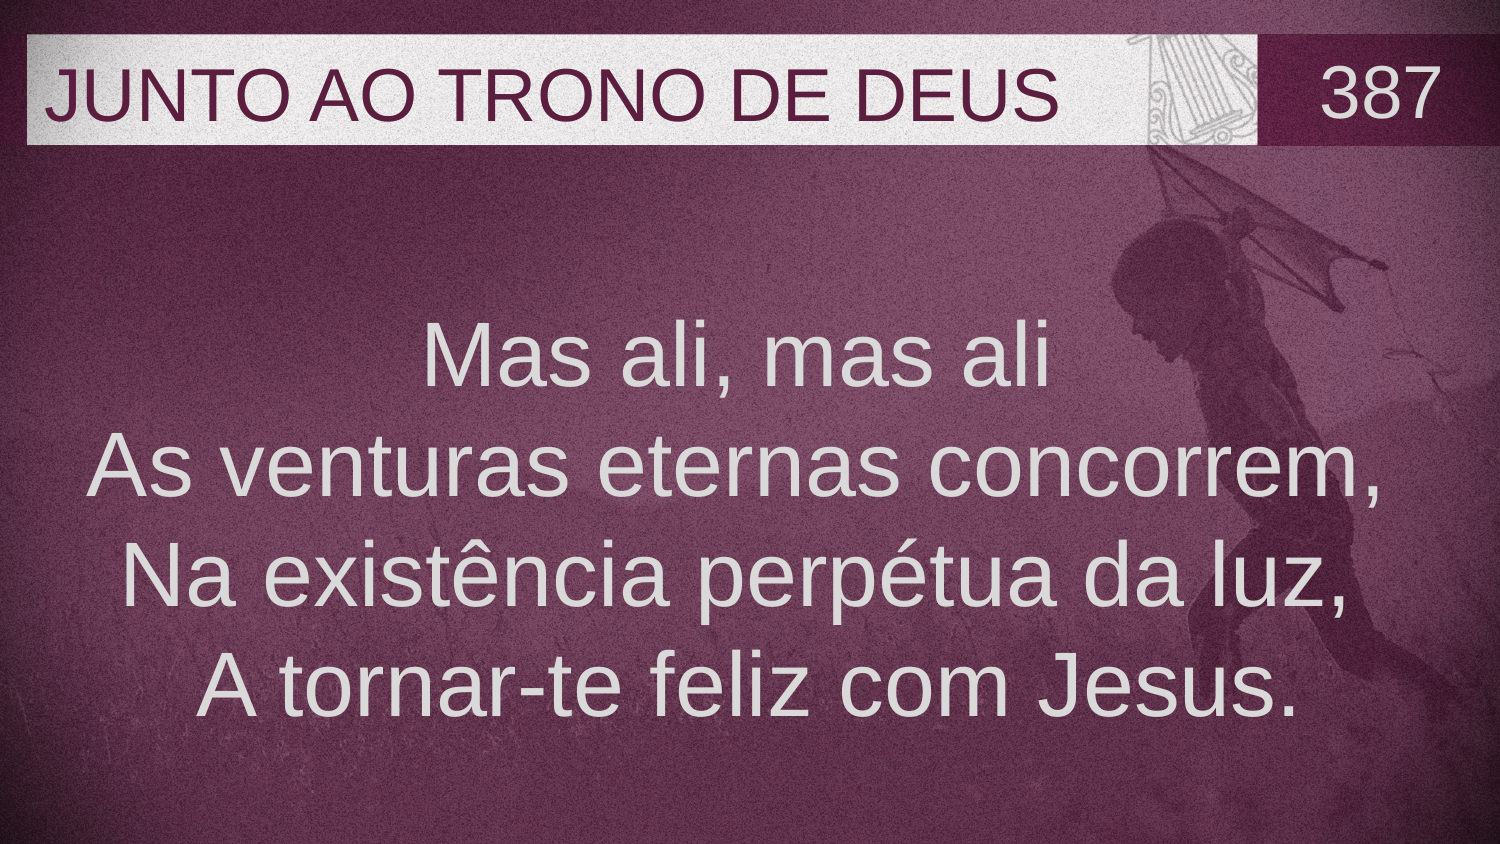

# JUNTO AO TRONO DE DEUS
387
Mas ali, mas ali
As venturas eternas concorrem,
Na existência perpétua da luz,
A tornar-te feliz com Jesus.